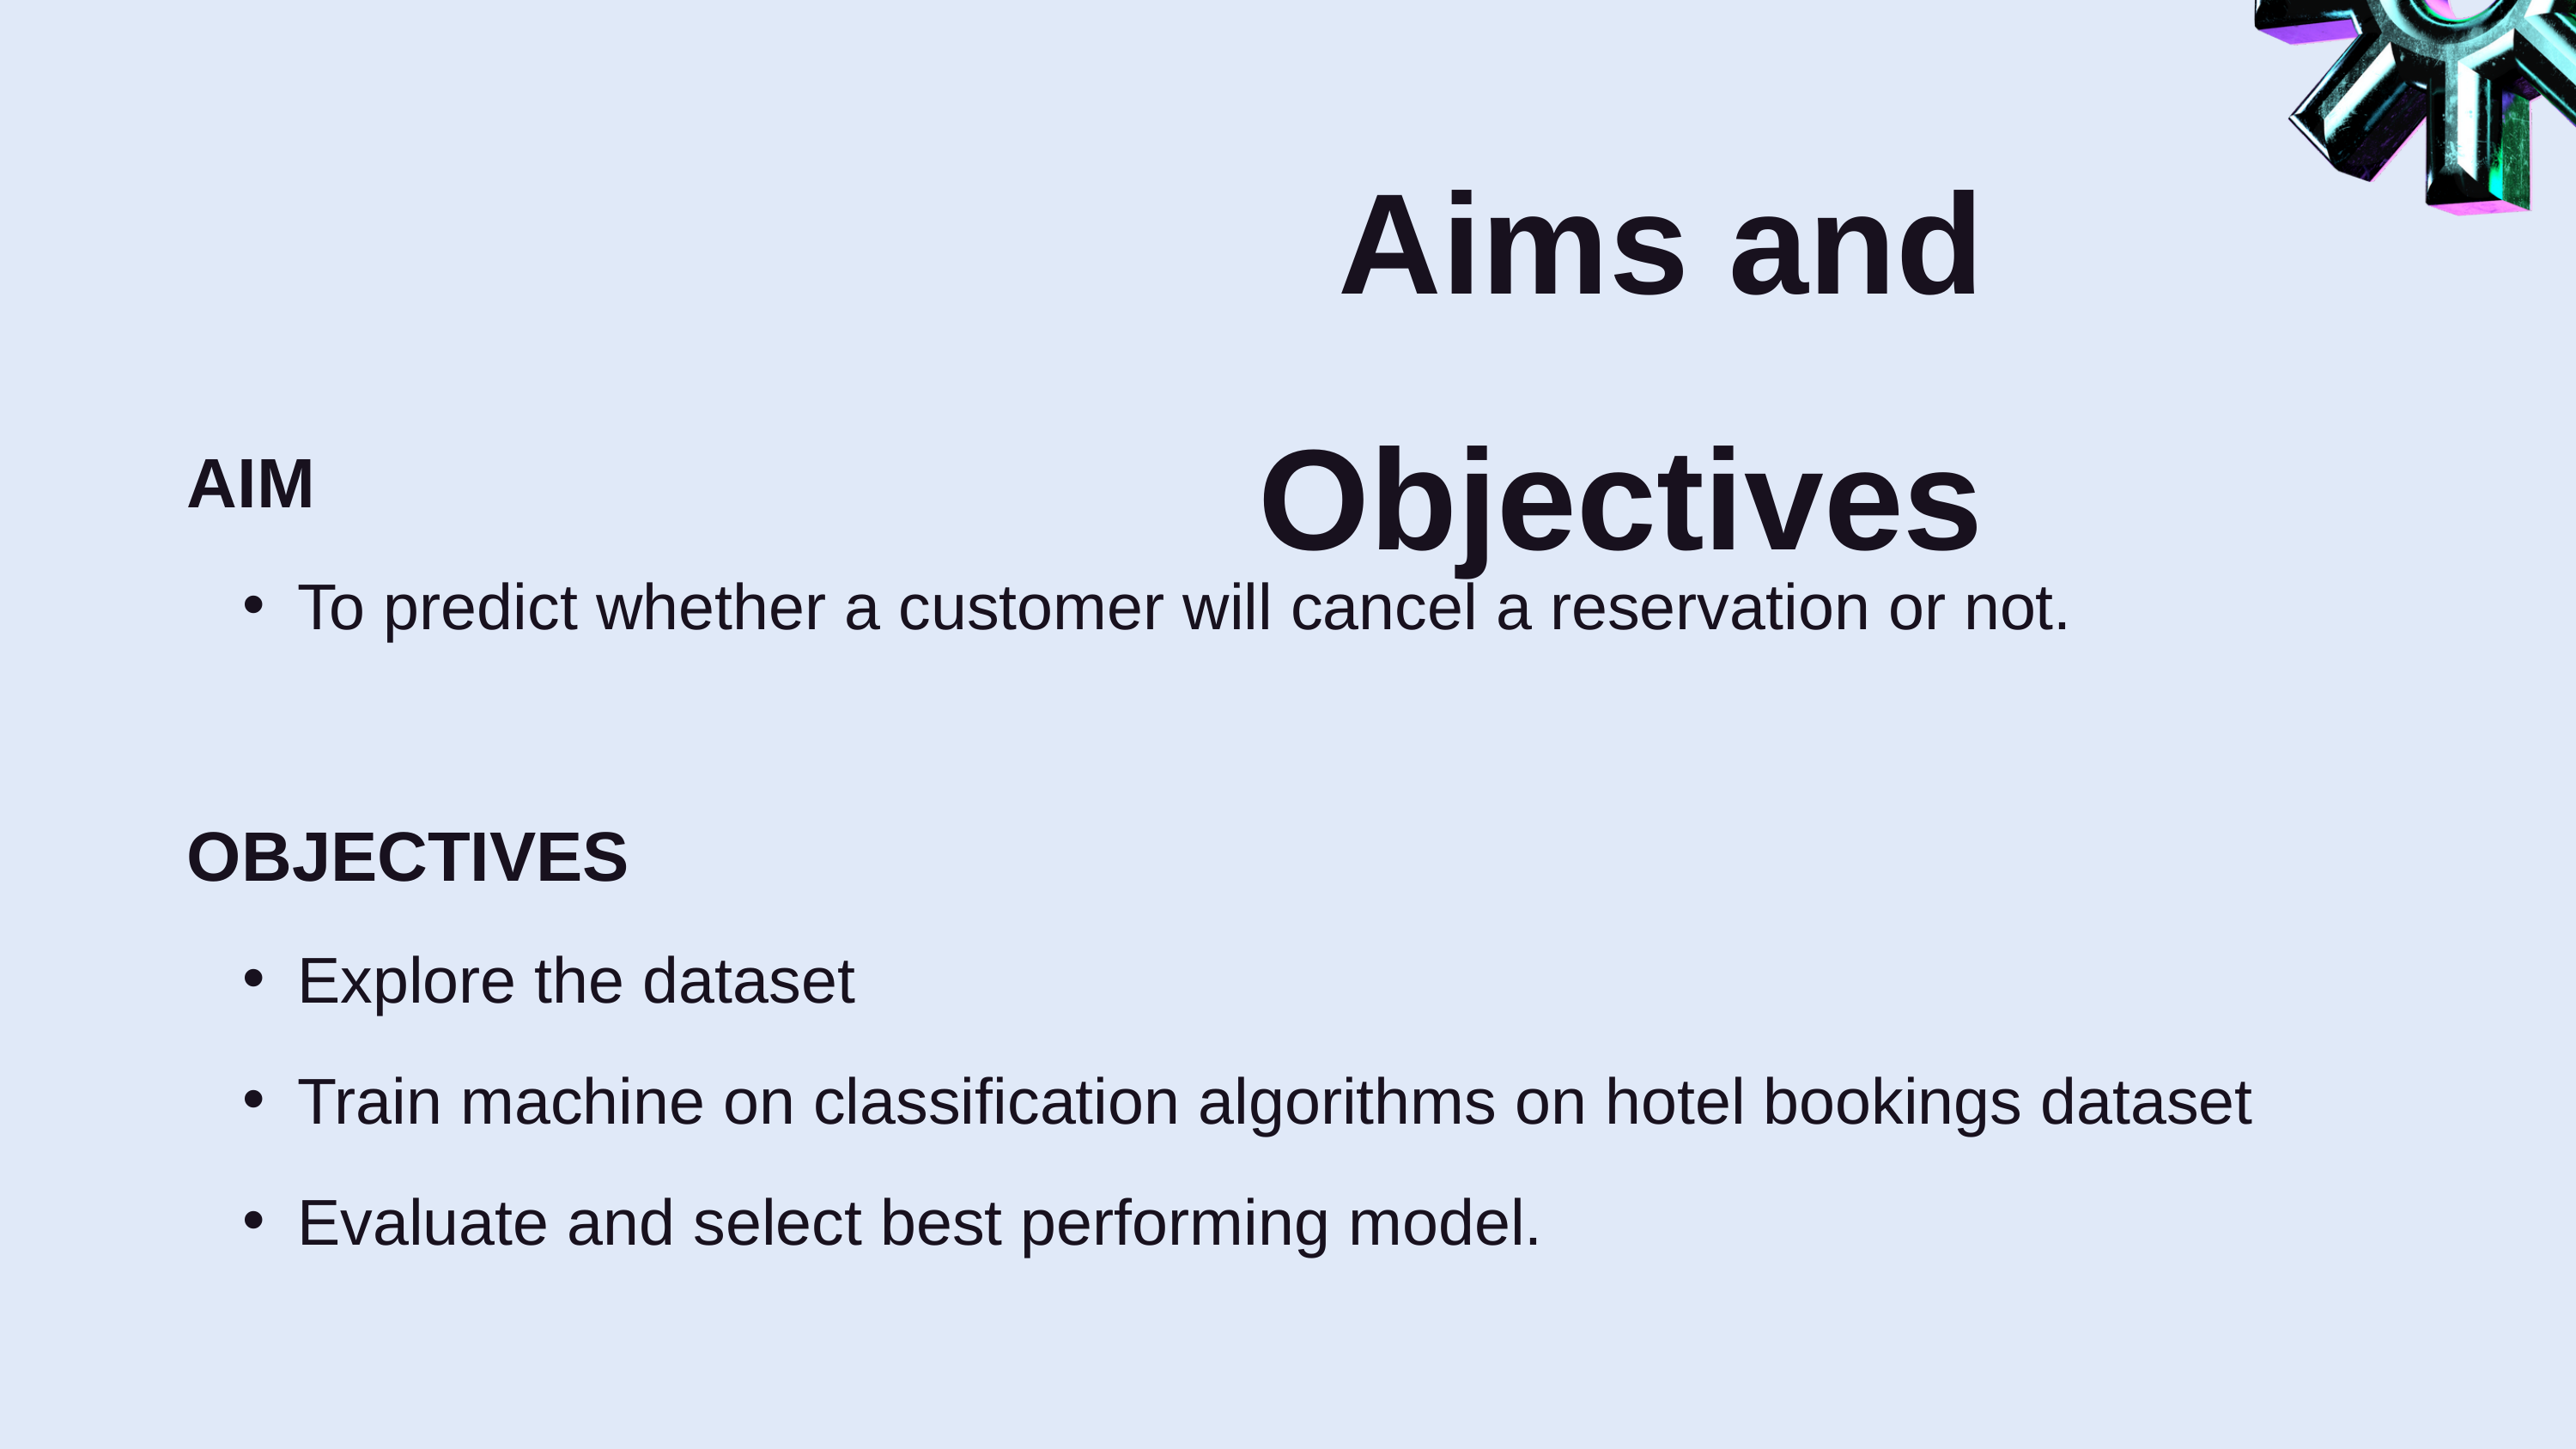

Aims and Objectives

AIM
To predict whether a customer will cancel a reservation or not.

OBJECTIVES
Explore the dataset
Train machine on classification algorithms on hotel bookings dataset
Evaluate and select best performing model.